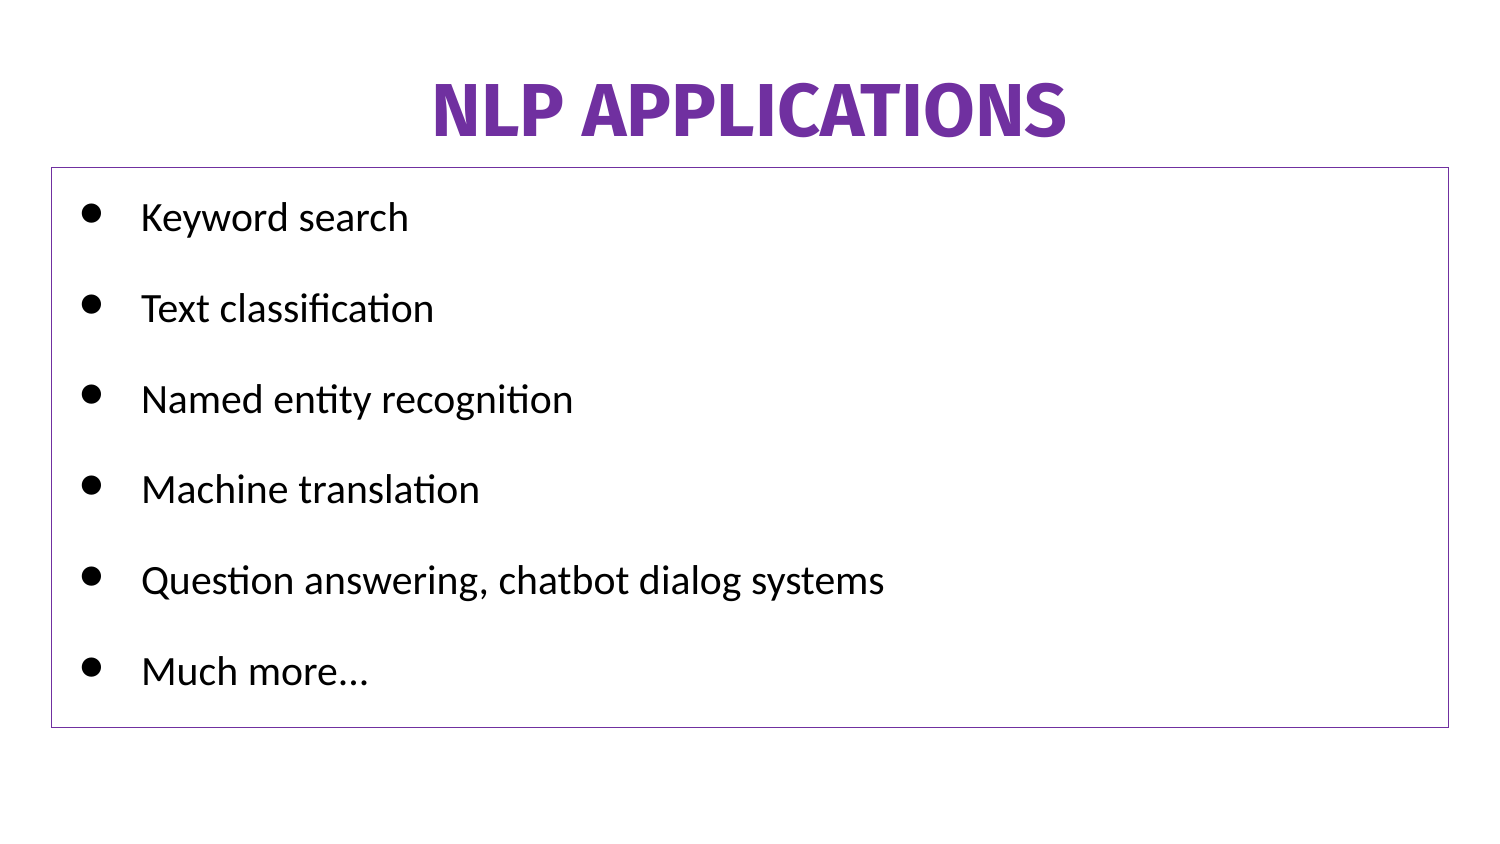

# NLP APPLICATIONS
Keyword search
Text classification
Named entity recognition
Machine translation
Question answering, chatbot dialog systems
Much more...